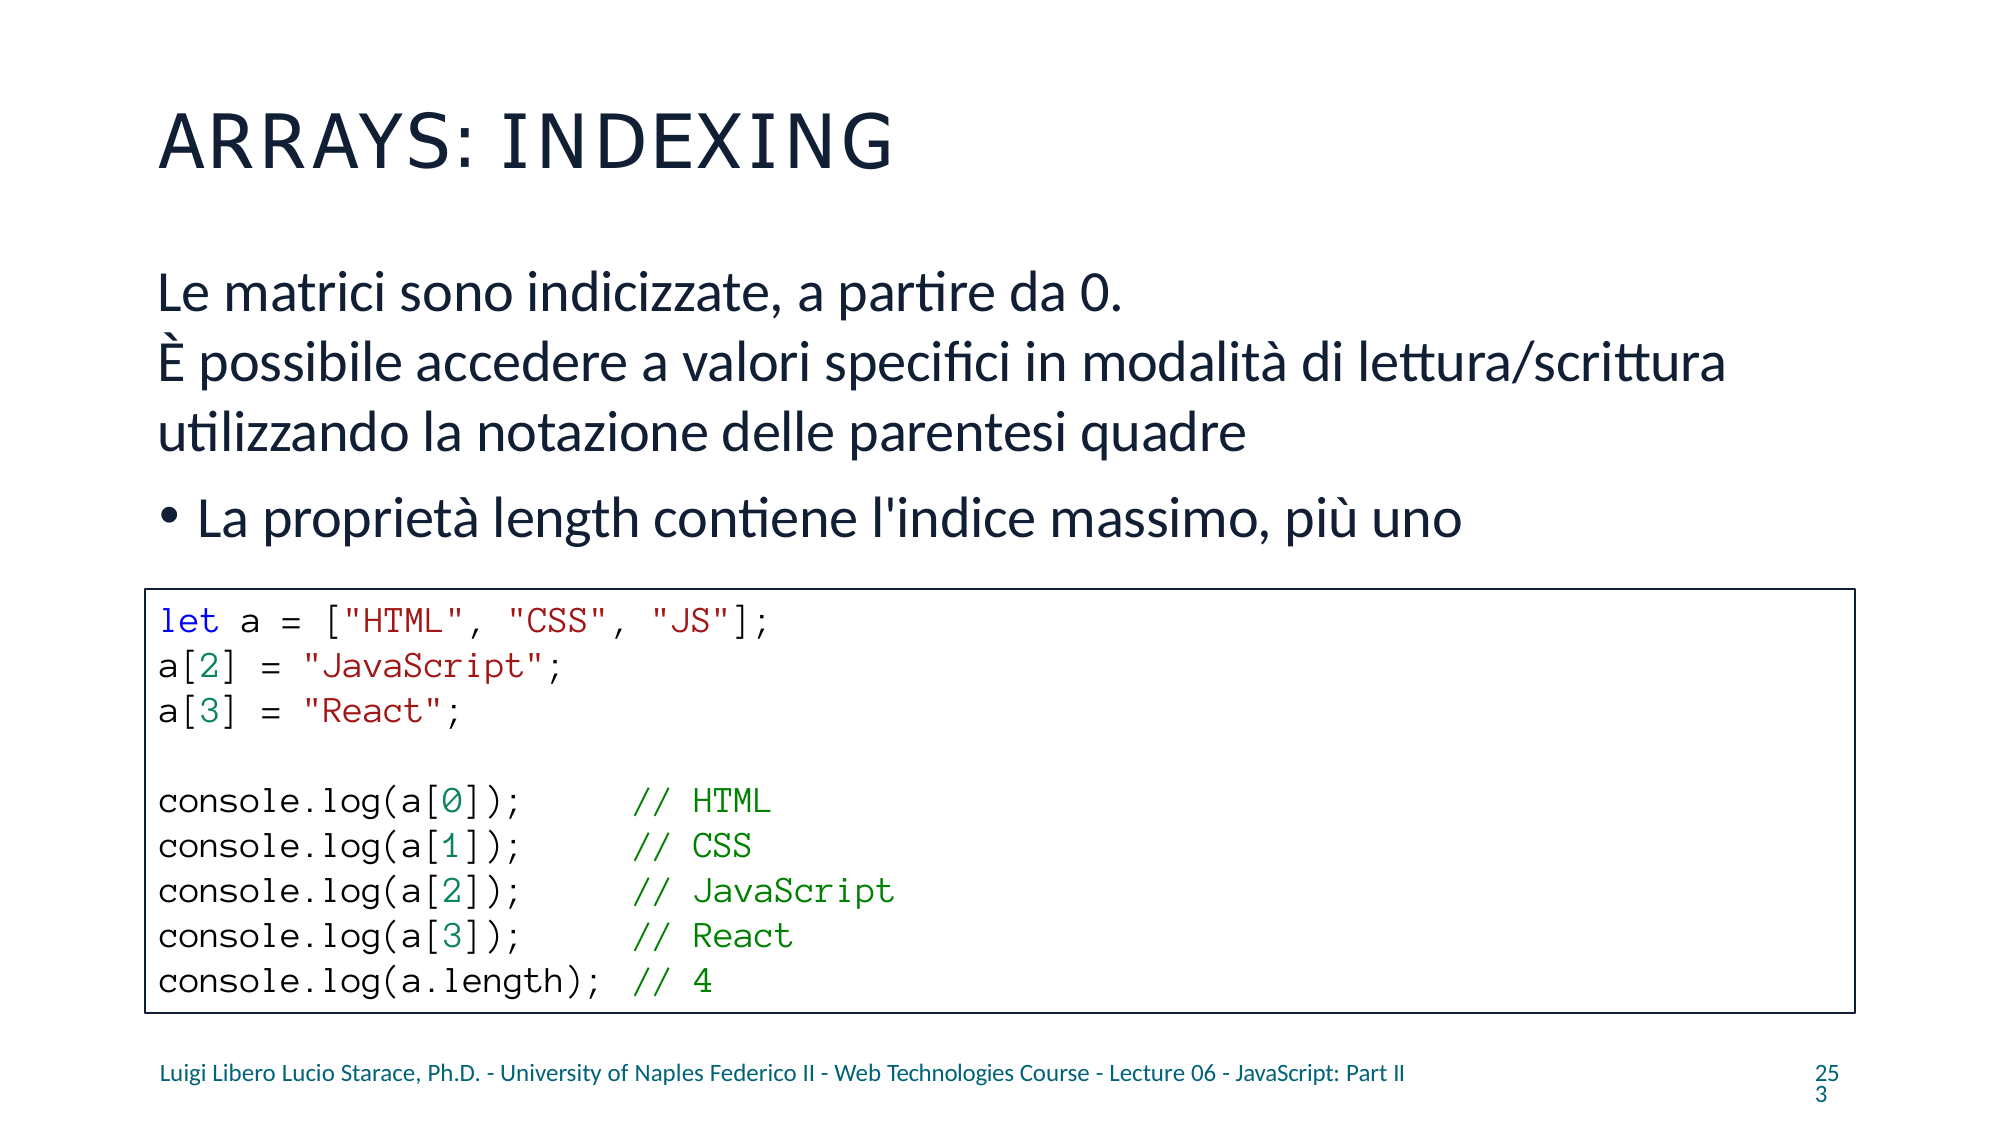

# ARRAYS: INDEXING
Le matrici sono indicizzate, a partire da 0.
È possibile accedere a valori specifici in modalità di lettura/scrittura utilizzando la notazione delle parentesi quadre
La proprietà length contiene l'indice massimo, più uno

let a = ["HTML", "CSS", "JS"];
a[2] = "JavaScript"; a[3] = "React";
| console.log(a[0]); | // | HTML |
| --- | --- | --- |
| console.log(a[1]); | // | CSS |
| console.log(a[2]); | // | JavaScript |
| console.log(a[3]); | // | React |
| console.log(a.length); | // | 4 |
Luigi Libero Lucio Starace, Ph.D. - University of Naples Federico II - Web Technologies Course - Lecture 06 - JavaScript: Part II
253